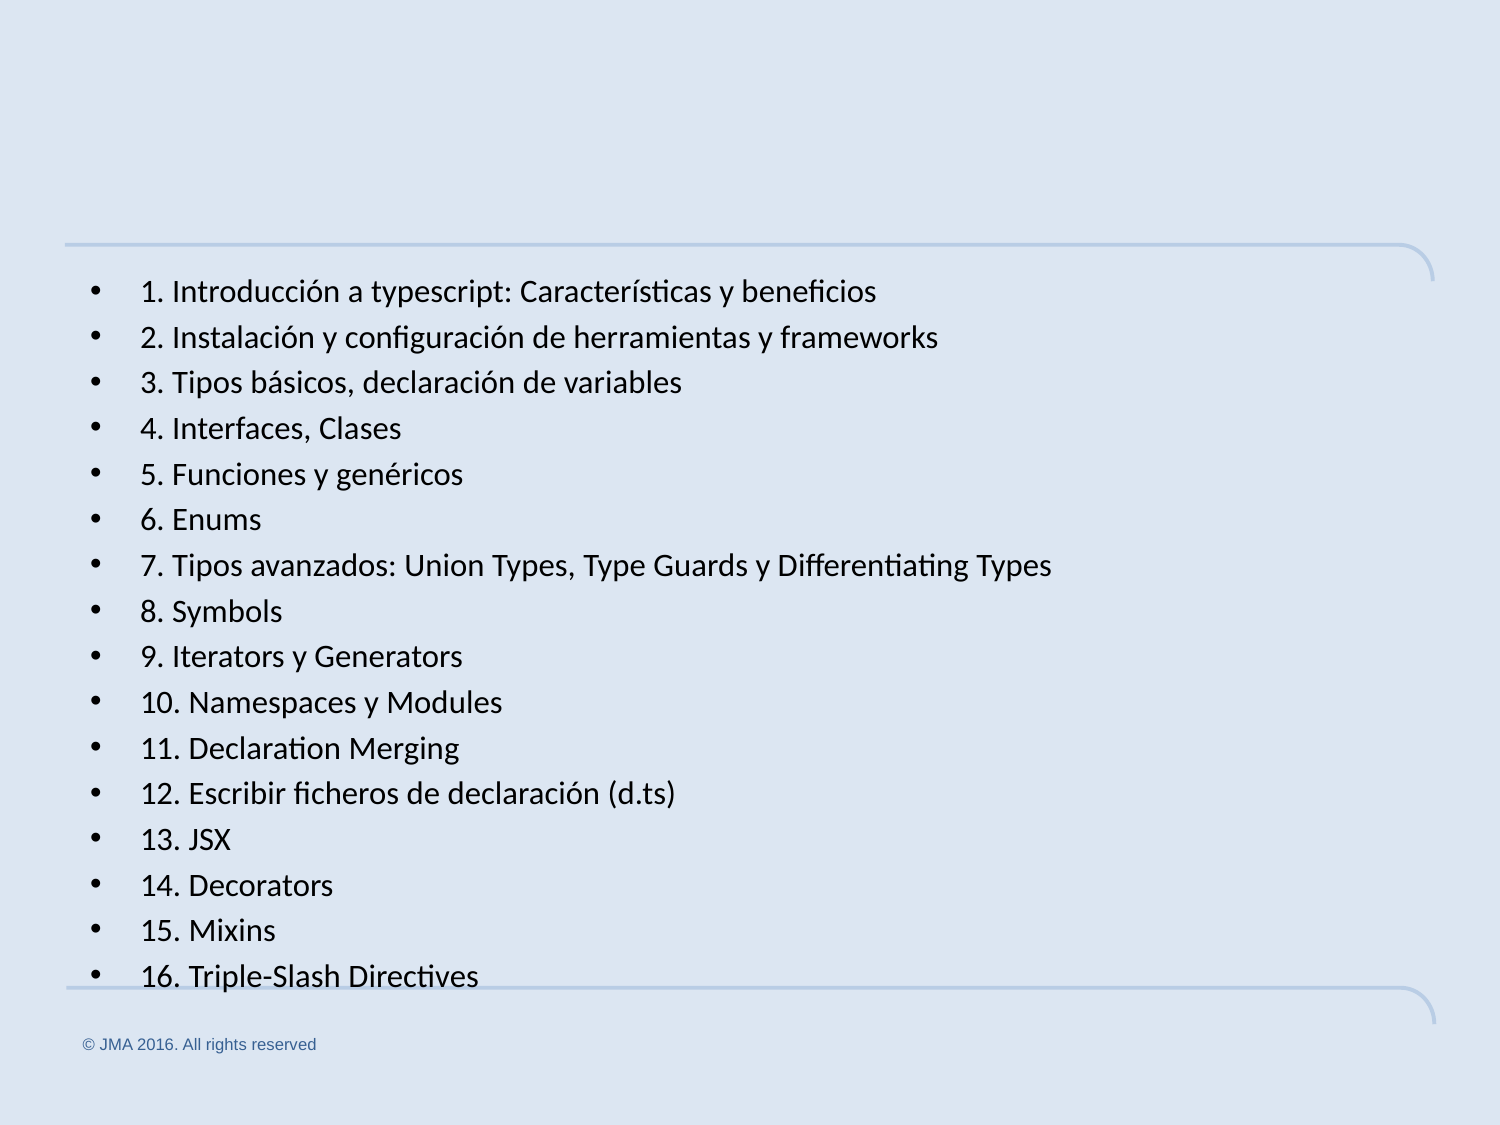

#
1. Introducción a typescript: Características y beneficios
2. Instalación y configuración de herramientas y frameworks
3. Tipos básicos, declaración de variables
4. Interfaces, Clases
5. Funciones y genéricos
6. Enums
7. Tipos avanzados: Union Types, Type Guards y Differentiating Types
8. Symbols
9. Iterators y Generators
10. Namespaces y Modules
11. Declaration Merging
12. Escribir ficheros de declaración (d.ts)
13. JSX
14. Decorators
15. Mixins
16. Triple-Slash Directives